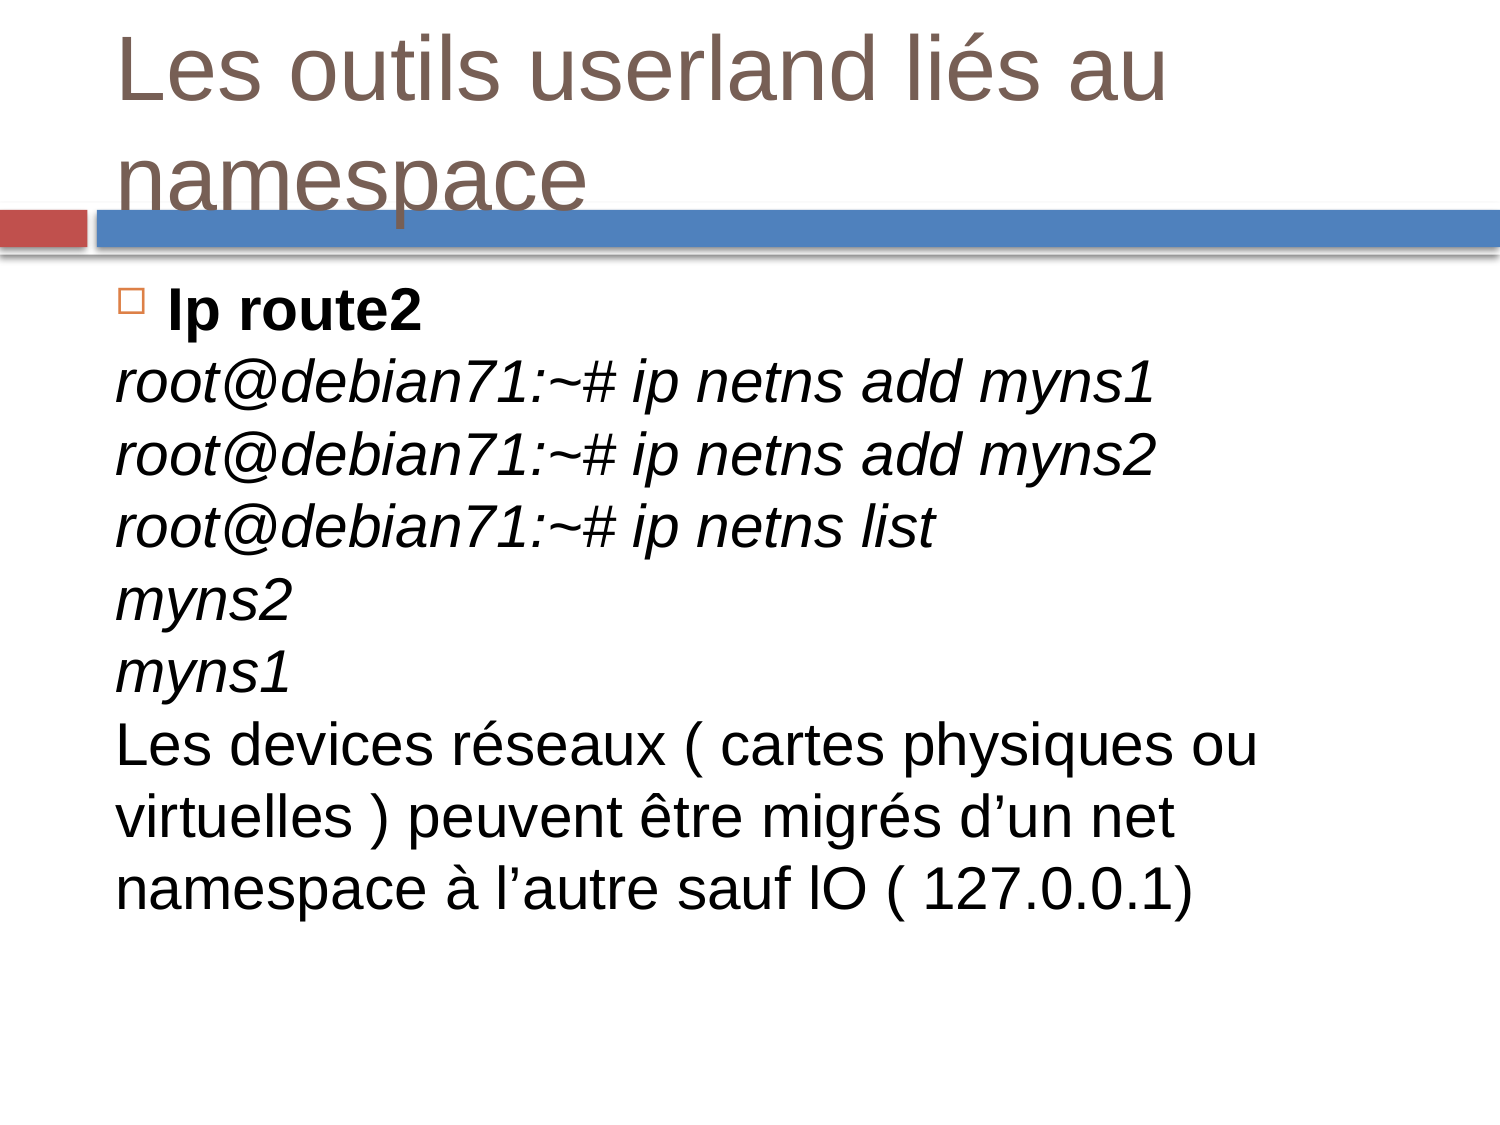

Les outils userland liés au namespace
Ip route2
root@debian71:~# ip netns add myns1
root@debian71:~# ip netns add myns2
root@debian71:~# ip netns list
myns2
myns1
Les devices réseaux ( cartes physiques ou virtuelles ) peuvent être migrés d’un net namespace à l’autre sauf lO ( 127.0.0.1)